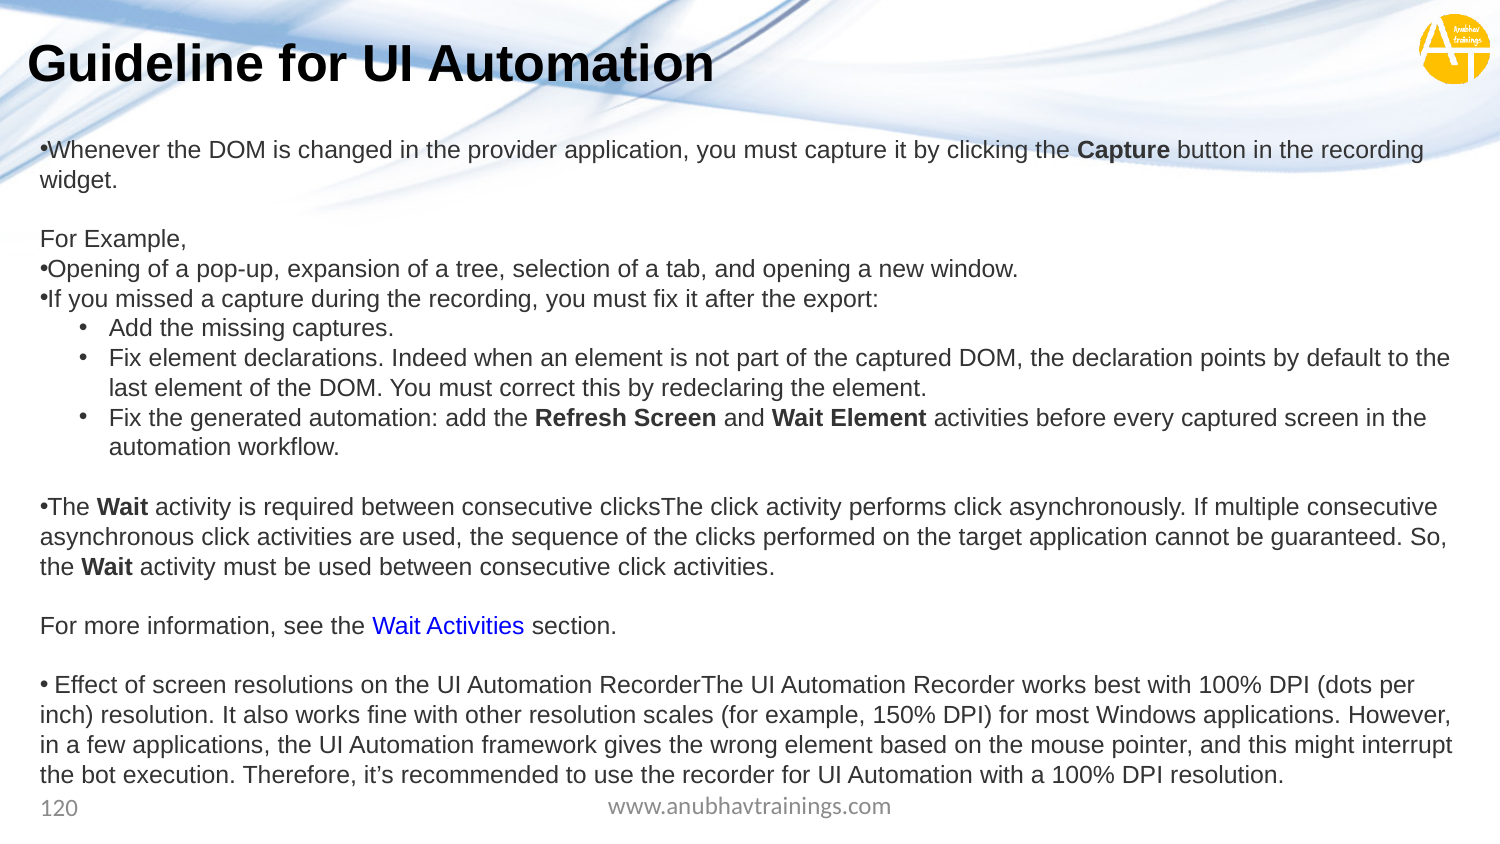

# Guideline for UI Automation
Whenever the DOM is changed in the provider application, you must capture it by clicking the Capture button in the recording widget.

For Example,
Opening of a pop-up, expansion of a tree, selection of a tab, and opening a new window.
If you missed a capture during the recording, you must fix it after the export:
Add the missing captures.
Fix element declarations. Indeed when an element is not part of the captured DOM, the declaration points by default to the last element of the DOM. You must correct this by redeclaring the element.
Fix the generated automation: add the Refresh Screen and Wait Element activities before every captured screen in the automation workflow.

The Wait activity is required between consecutive clicksThe click activity performs click asynchronously. If multiple consecutive asynchronous click activities are used, the sequence of the clicks performed on the target application cannot be guaranteed. So, the Wait activity must be used between consecutive click activities.

For more information, see the Wait Activities section.

 Effect of screen resolutions on the UI Automation RecorderThe UI Automation Recorder works best with 100% DPI (dots per inch) resolution. It also works fine with other resolution scales (for example, 150% DPI) for most Windows applications. However, in a few applications, the UI Automation framework gives the wrong element based on the mouse pointer, and this might interrupt the bot execution. Therefore, it’s recommended to use the recorder for UI Automation with a 100% DPI resolution.
www.anubhavtrainings.com
120